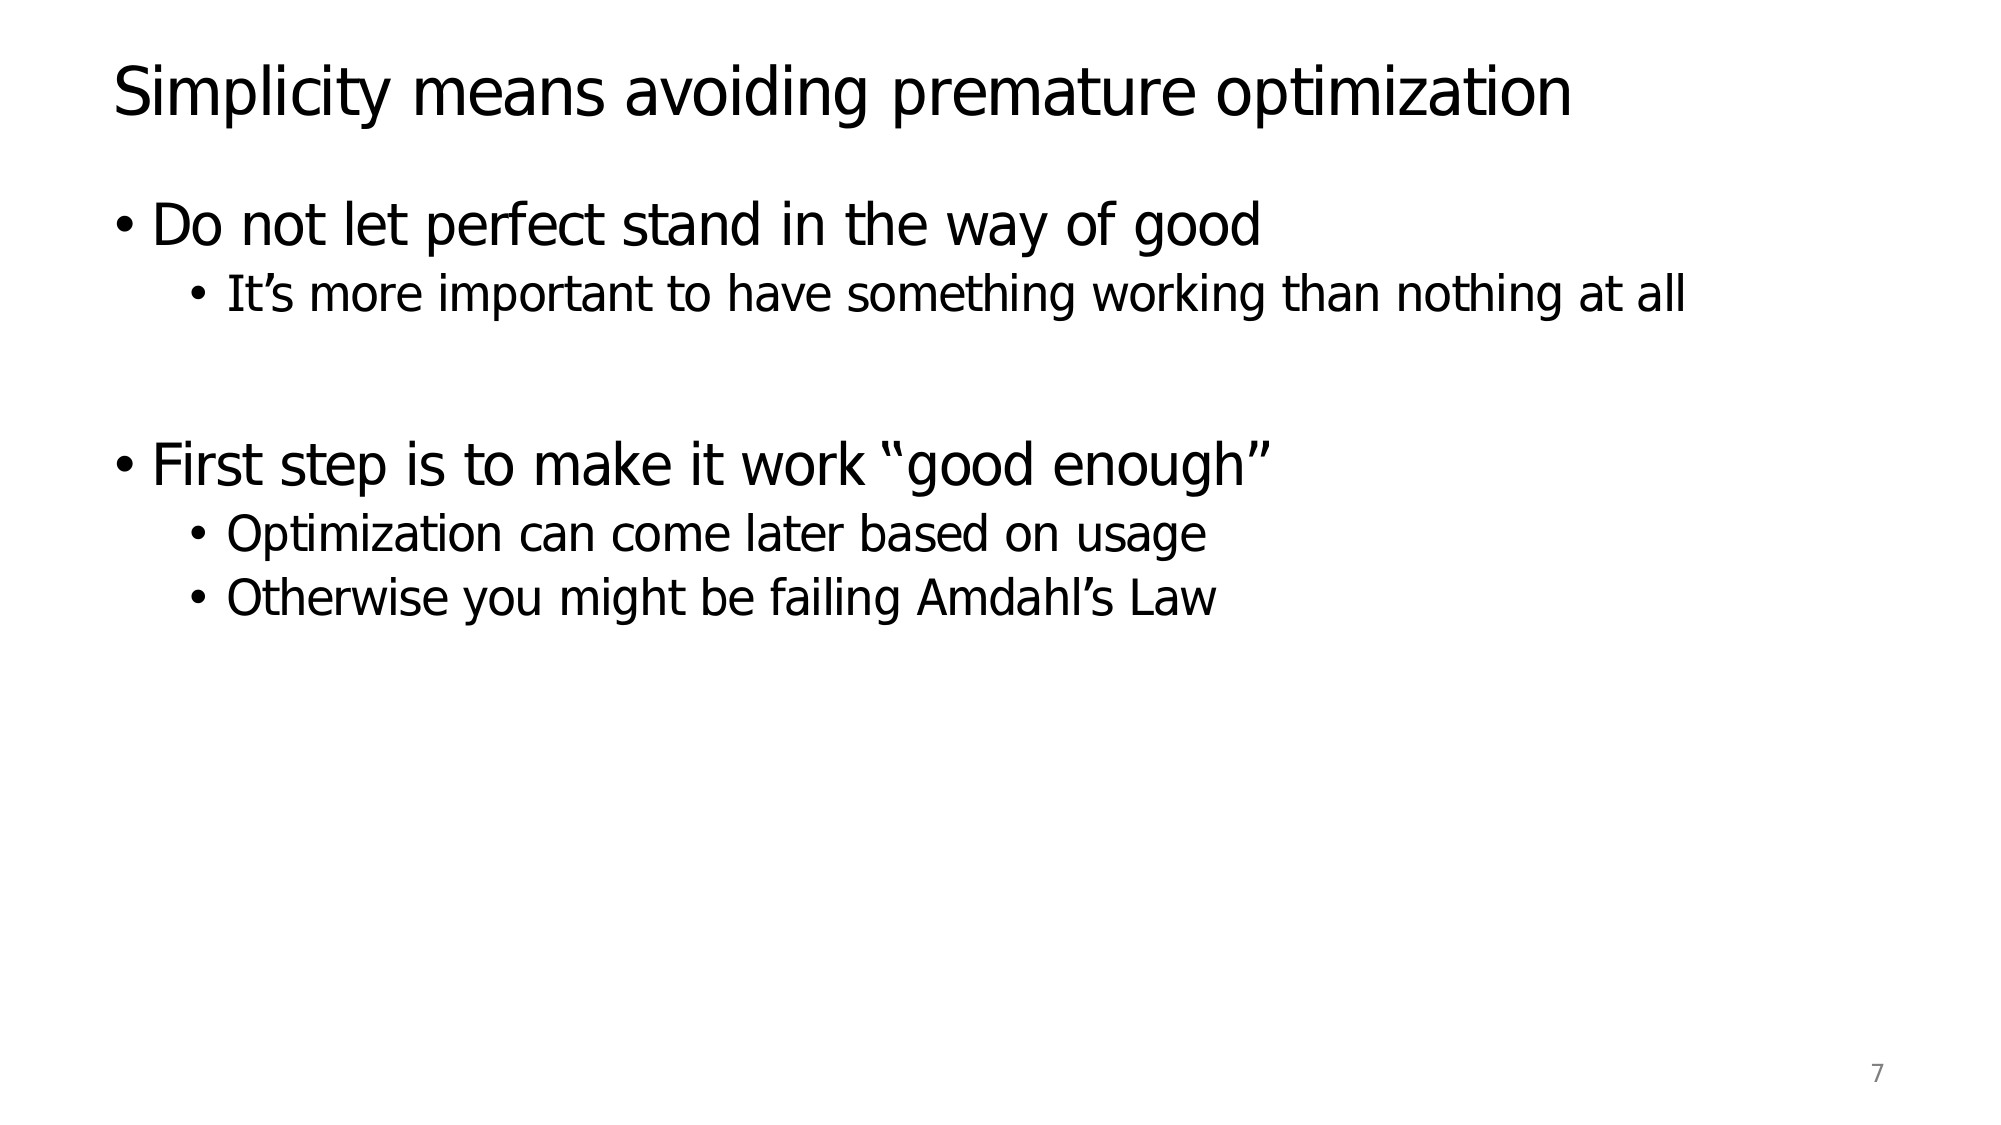

# Simplicity means avoiding premature optimization
Do not let perfect stand in the way of good
It’s more important to have something working than nothing at all

First step is to make it work “good enough”
Optimization can come later based on usage
Otherwise you might be failing Amdahl’s Law
7